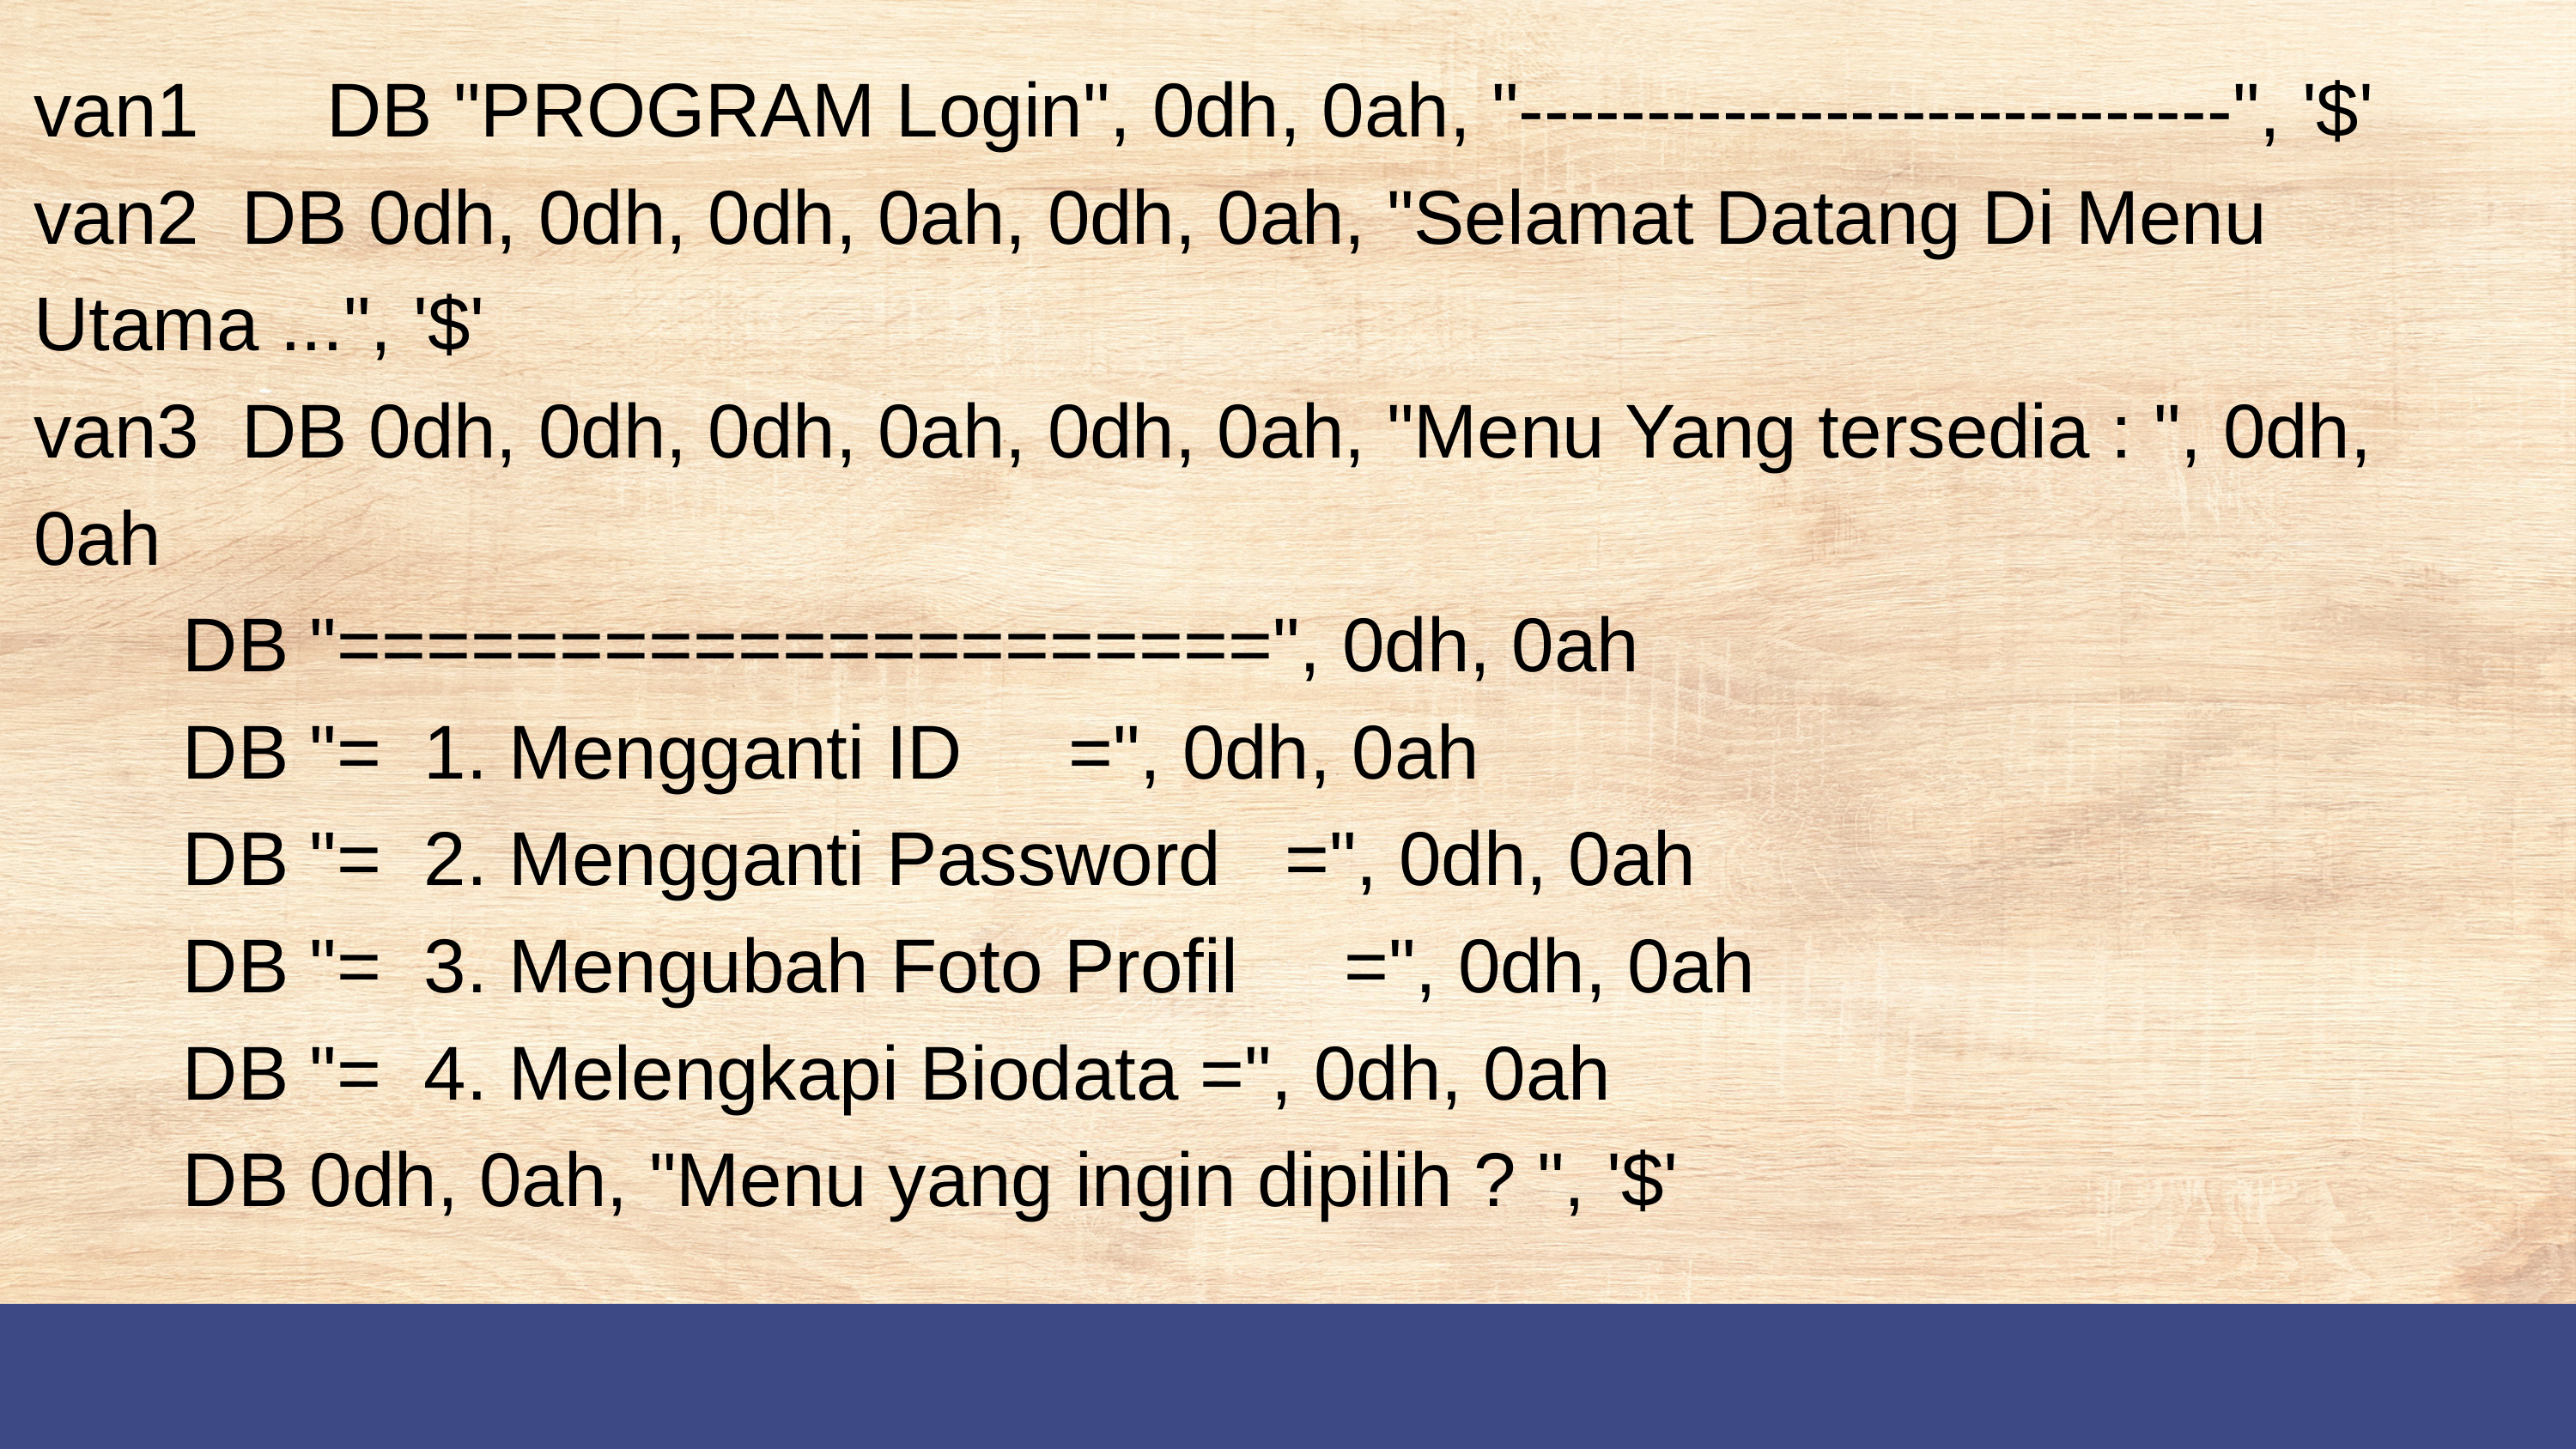

van1      DB "PROGRAM Login", 0dh, 0ah, "----------------------------", '$'
van2  DB 0dh, 0dh, 0dh, 0ah, 0dh, 0ah, "Selamat Datang Di Menu Utama ...", '$'
van3  DB 0dh, 0dh, 0dh, 0ah, 0dh, 0ah, "Menu Yang tersedia : ", 0dh, 0ah
       DB "=====================", 0dh, 0ah
       DB "=  1. Mengganti ID     =", 0dh, 0ah
       DB "=  2. Mengganti Password   =", 0dh, 0ah
       DB "=  3. Mengubah Foto Profil     =", 0dh, 0ah
       DB "=  4. Melengkapi Biodata =", 0dh, 0ah
       DB 0dh, 0ah, "Menu yang ingin dipilih ? ", '$'